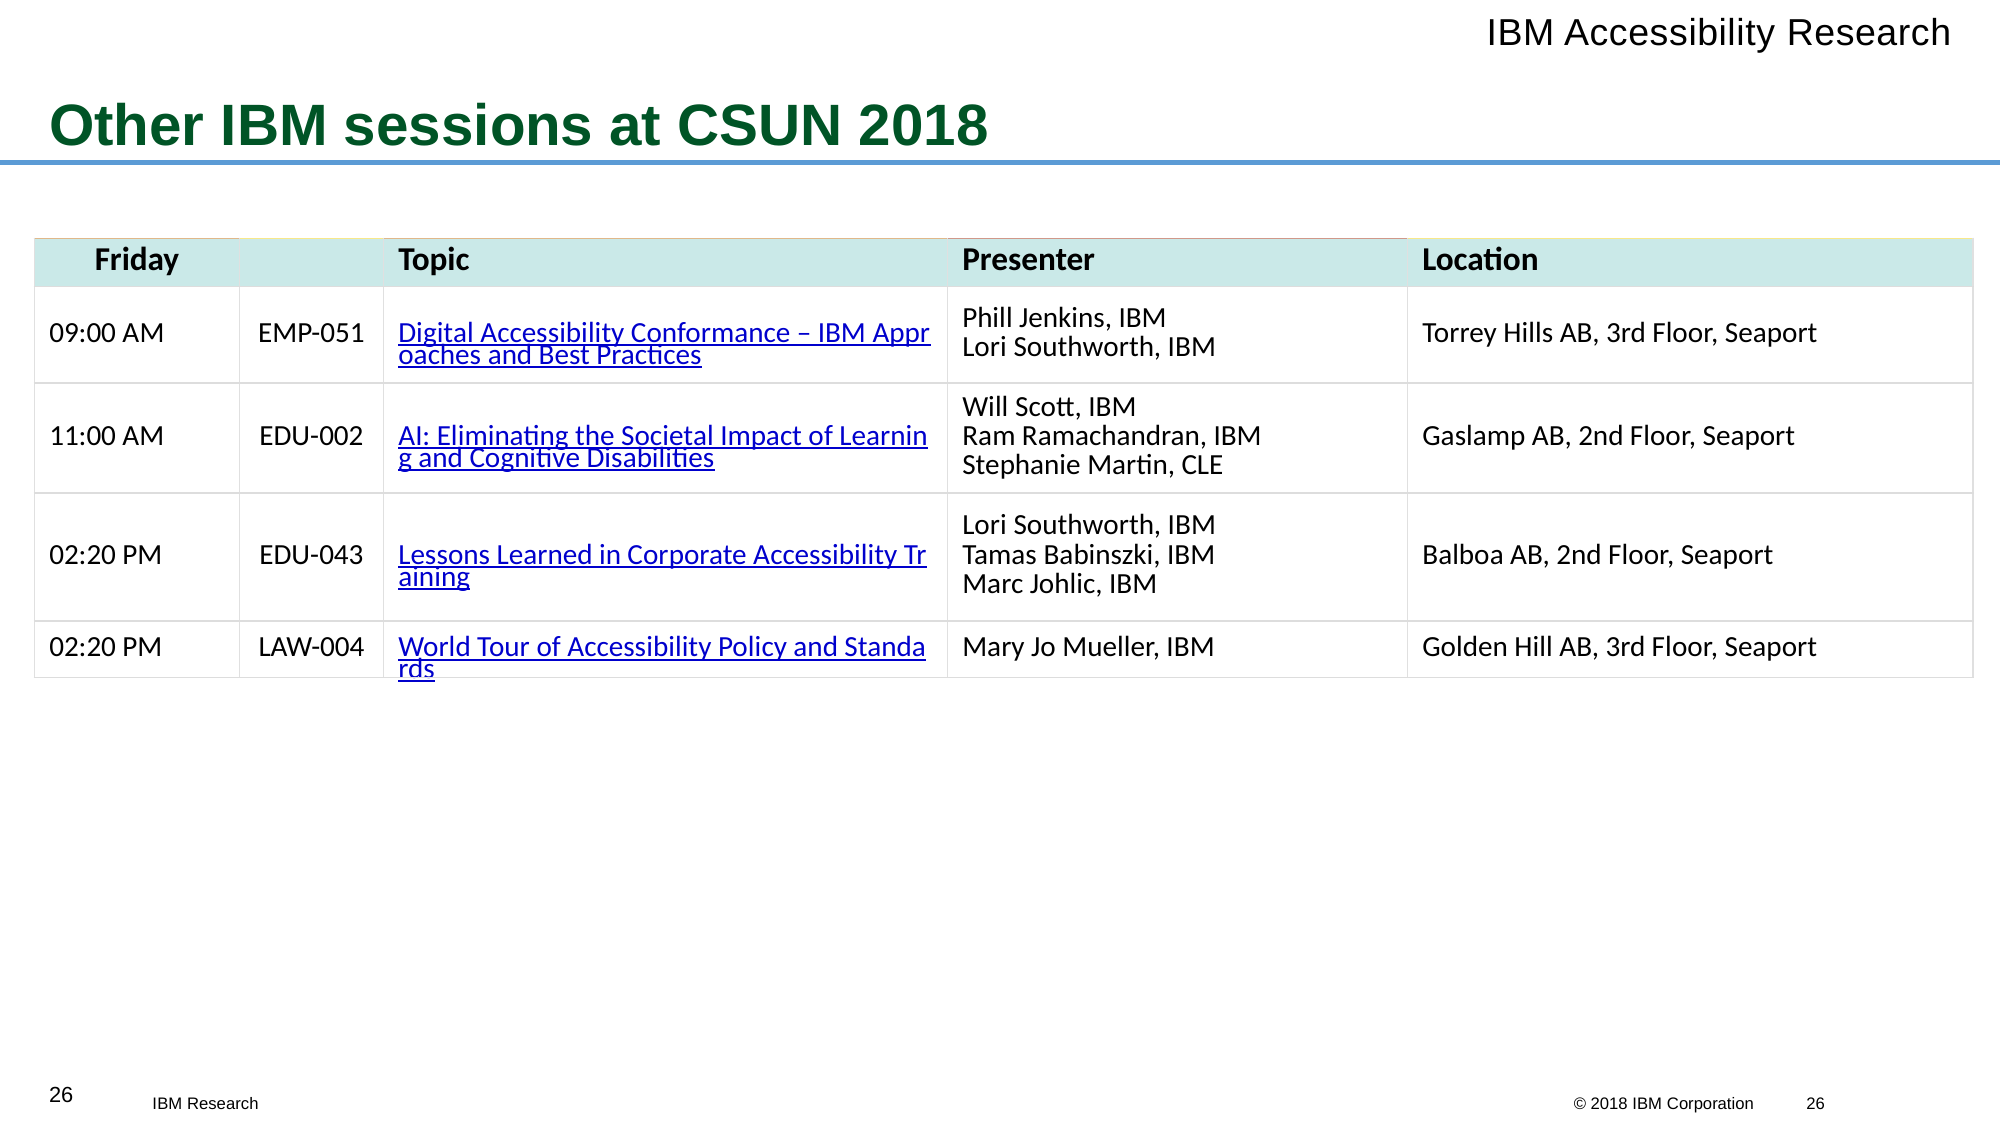

# Other IBM sessions at CSUN 2018
| Friday |  | Topic | Presenter | Location |
| --- | --- | --- | --- | --- |
| 09:00 AM | EMP-051 | Digital Accessibility Conformance – IBM Approaches and Best Practices | Phill Jenkins, IBM Lori Southworth, IBM | Torrey Hills AB, 3rd Floor, Seaport |
| 11:00 AM | EDU-002 | AI: Eliminating the Societal Impact of Learning and Cognitive Disabilities | Will Scott, IBM Ram Ramachandran, IBM Stephanie Martin, CLE | Gaslamp AB, 2nd Floor, Seaport |
| 02:20 PM | EDU-043 | Lessons Learned in Corporate Accessibility Training | Lori Southworth, IBM Tamas Babinszki, IBM Marc Johlic, IBM | Balboa AB, 2nd Floor, Seaport |
| 02:20 PM | LAW-004 | World Tour of Accessibility Policy and Standards | Mary Jo Mueller, IBM | Golden Hill AB, 3rd Floor, Seaport |